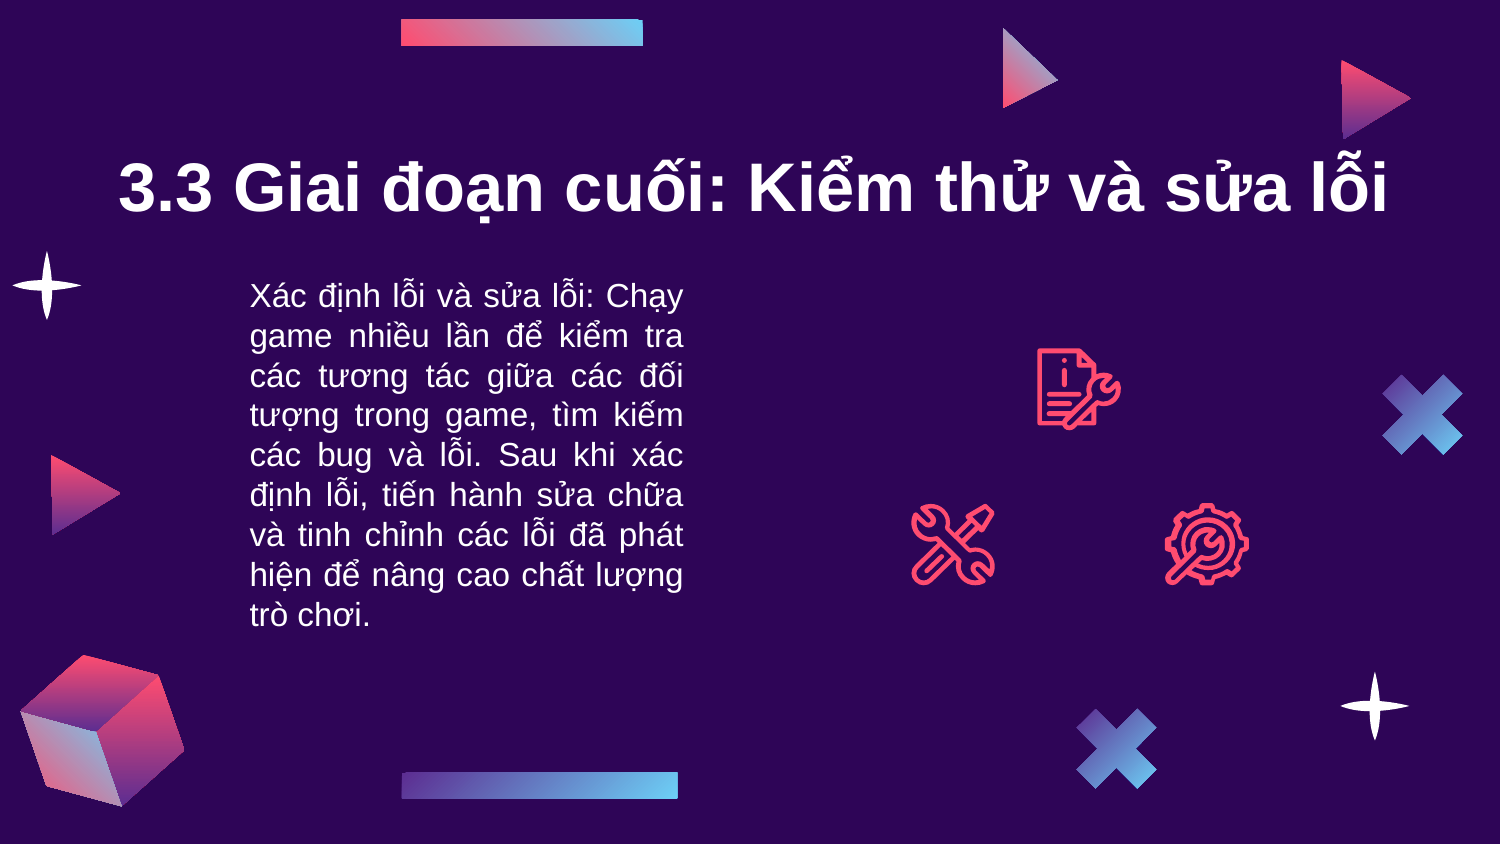

# 3.3 Giai đoạn cuối: Kiểm thử và sửa lỗi
Xác định lỗi và sửa lỗi: Chạy game nhiều lần để kiểm tra các tương tác giữa các đối tượng trong game, tìm kiếm các bug và lỗi. Sau khi xác định lỗi, tiến hành sửa chữa và tinh chỉnh các lỗi đã phát hiện để nâng cao chất lượng trò chơi.